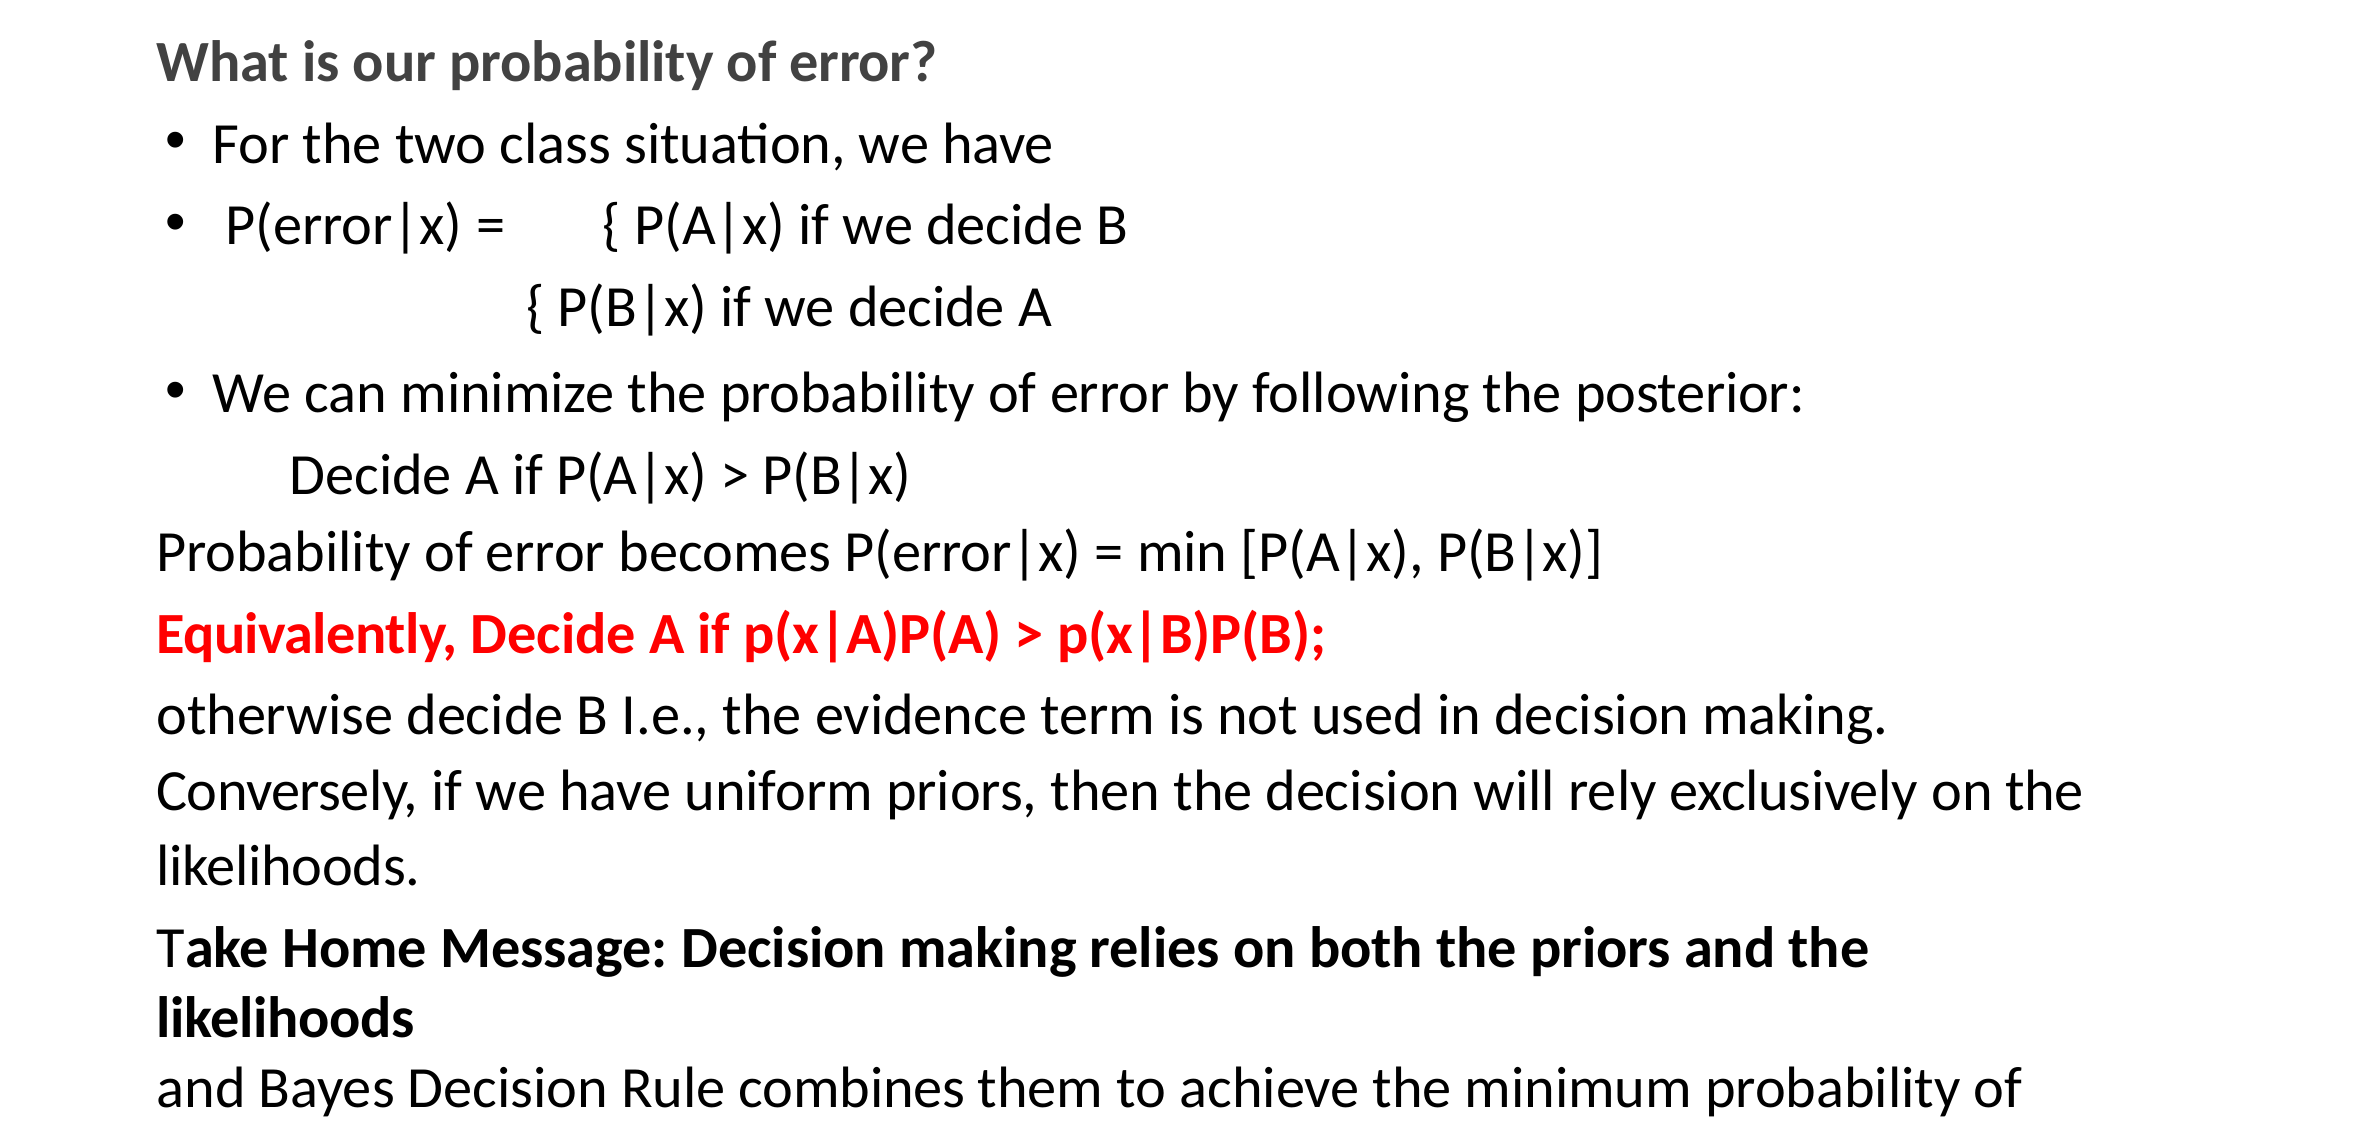

What is our probability of error?
For the two class situation, we have
P(error|x) =	{ P(A|x) if we decide B
{ P(B|x) if we decide A
We can minimize the probability of error by following the posterior: 	Decide A if P(A|x) > P(B|x)
Probability of error becomes P(error|x) = min [P(A|x), P(B|x)]
Equivalently, Decide A if p(x|A)P(A) > p(x|B)P(B);
otherwise decide B I.e., the evidence term is not used in decision making. Conversely, if we have uniform priors, then the decision will rely exclusively on the likelihoods.
Take Home Message: Decision making relies on both the priors and the likelihoods
and Bayes Decision Rule combines them to achieve the minimum probability of error.